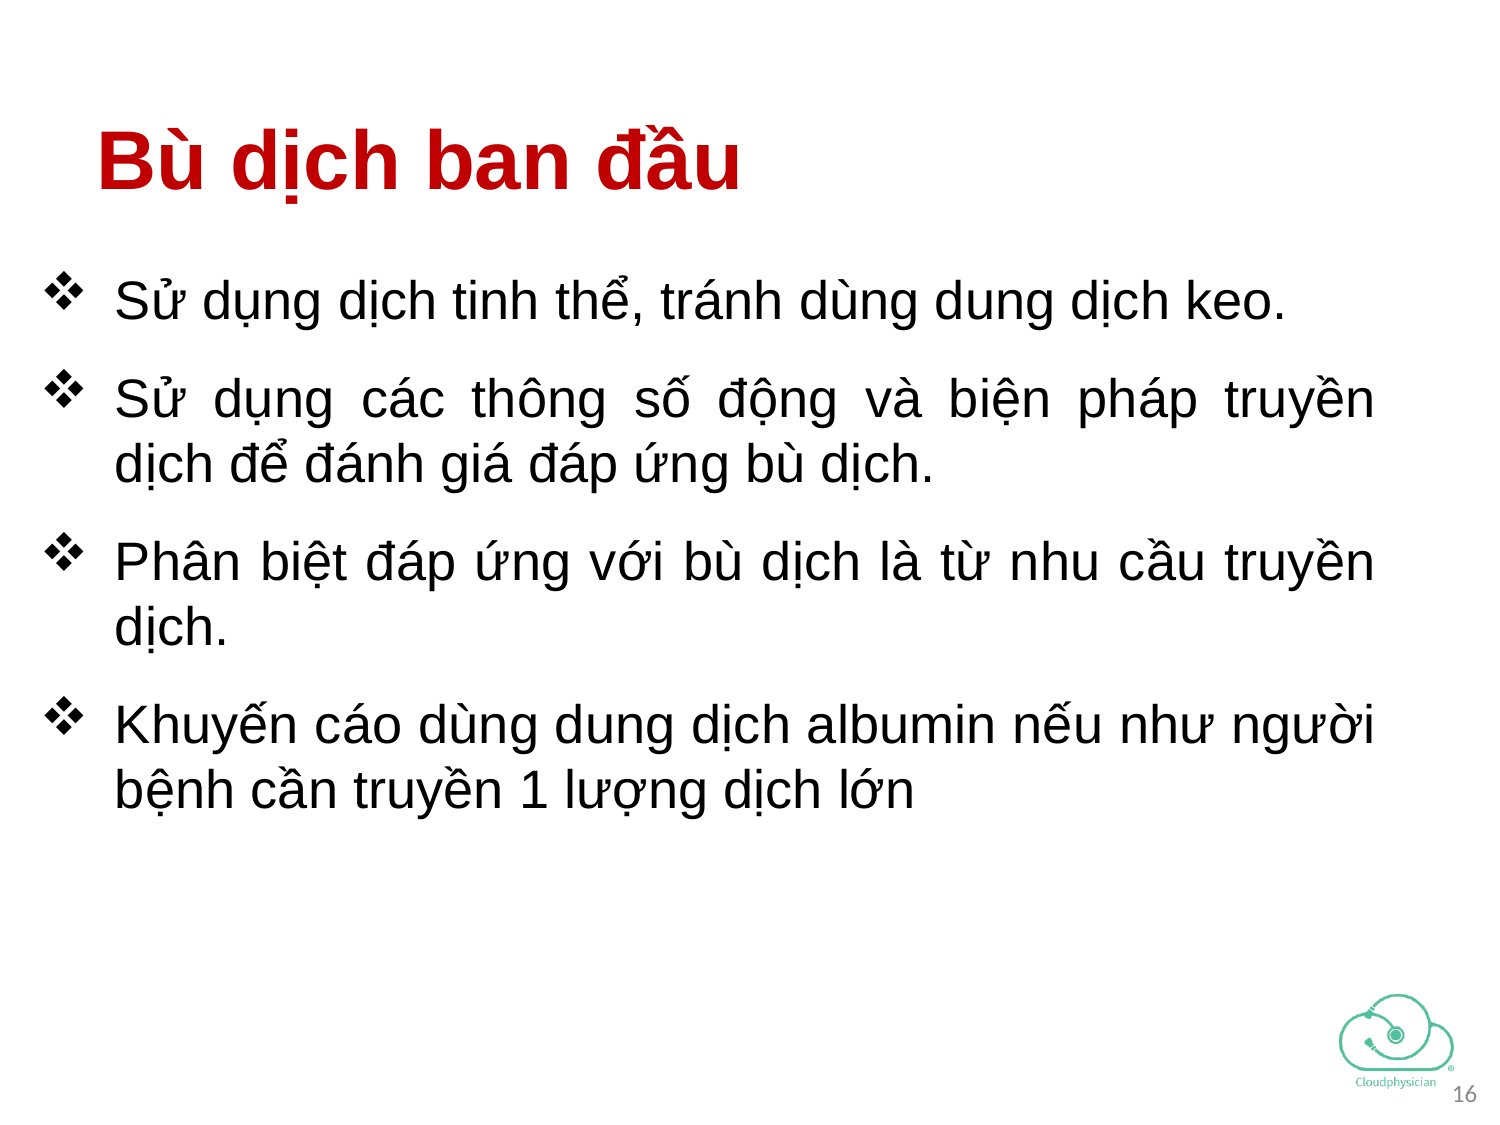

# Bù dịch ban đầu
Sử dụng dịch tinh thể, tránh dùng dung dịch keo.
Sử dụng các thông số động và biện pháp truyền dịch để đánh giá đáp ứng bù dịch.
Phân biệt đáp ứng với bù dịch là từ nhu cầu truyền dịch.
Khuyến cáo dùng dung dịch albumin nếu như người bệnh cần truyền 1 lượng dịch lớn
16